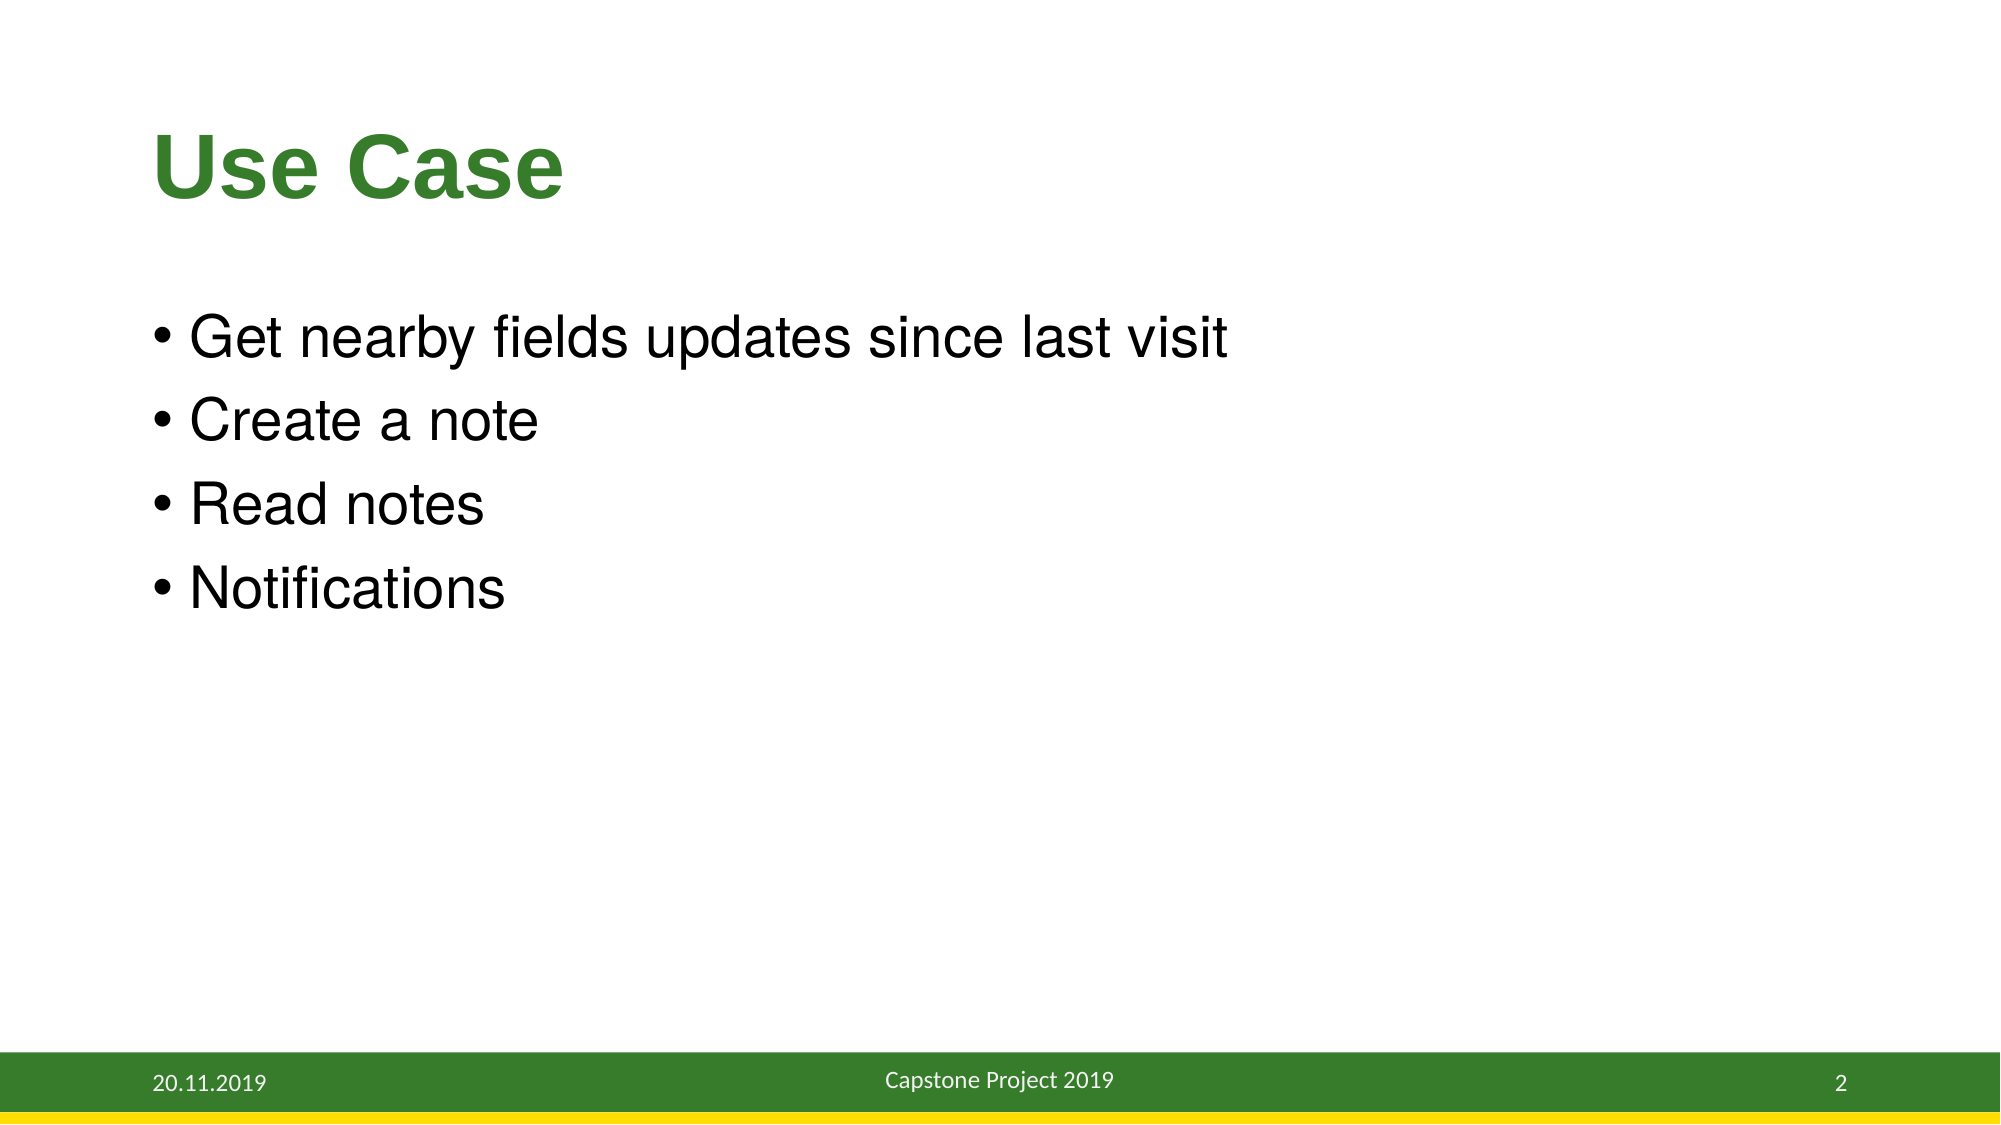

# Use Case
Get nearby fields updates since last visit
Create a note
Read notes
Notifications
Capstone Project 2019
2
20.11.2019